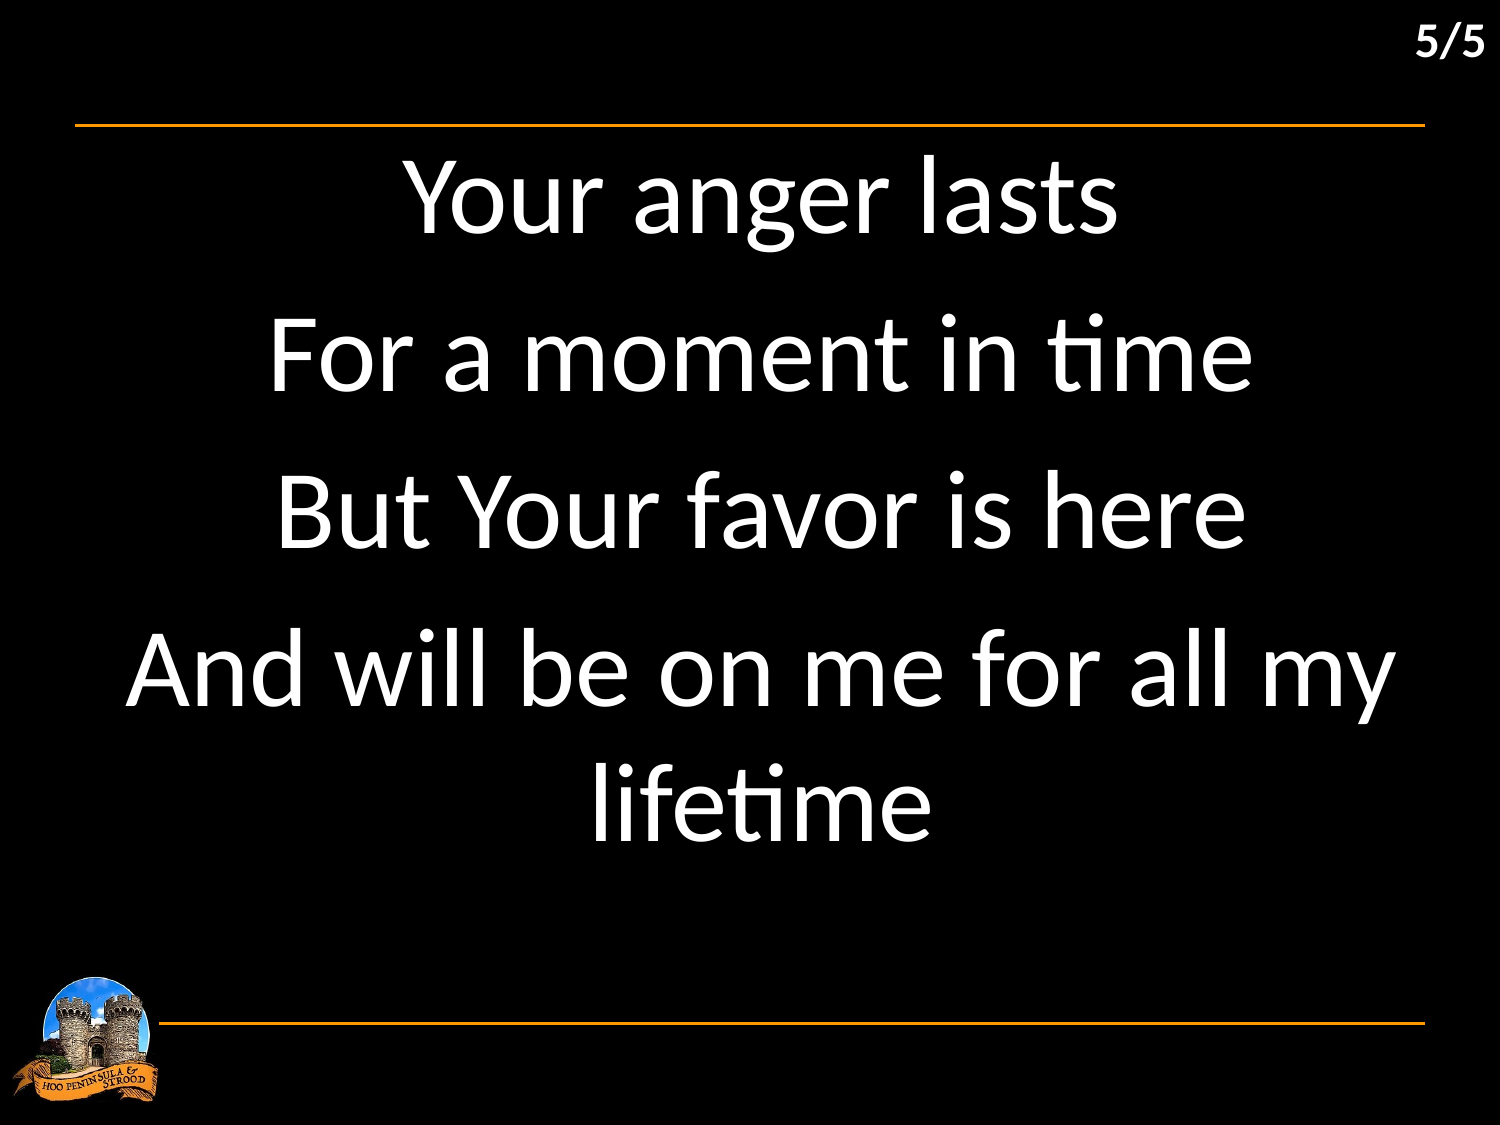

5/5
Your anger lasts
For a moment in time
But Your favor is here
And will be on me for all my lifetime